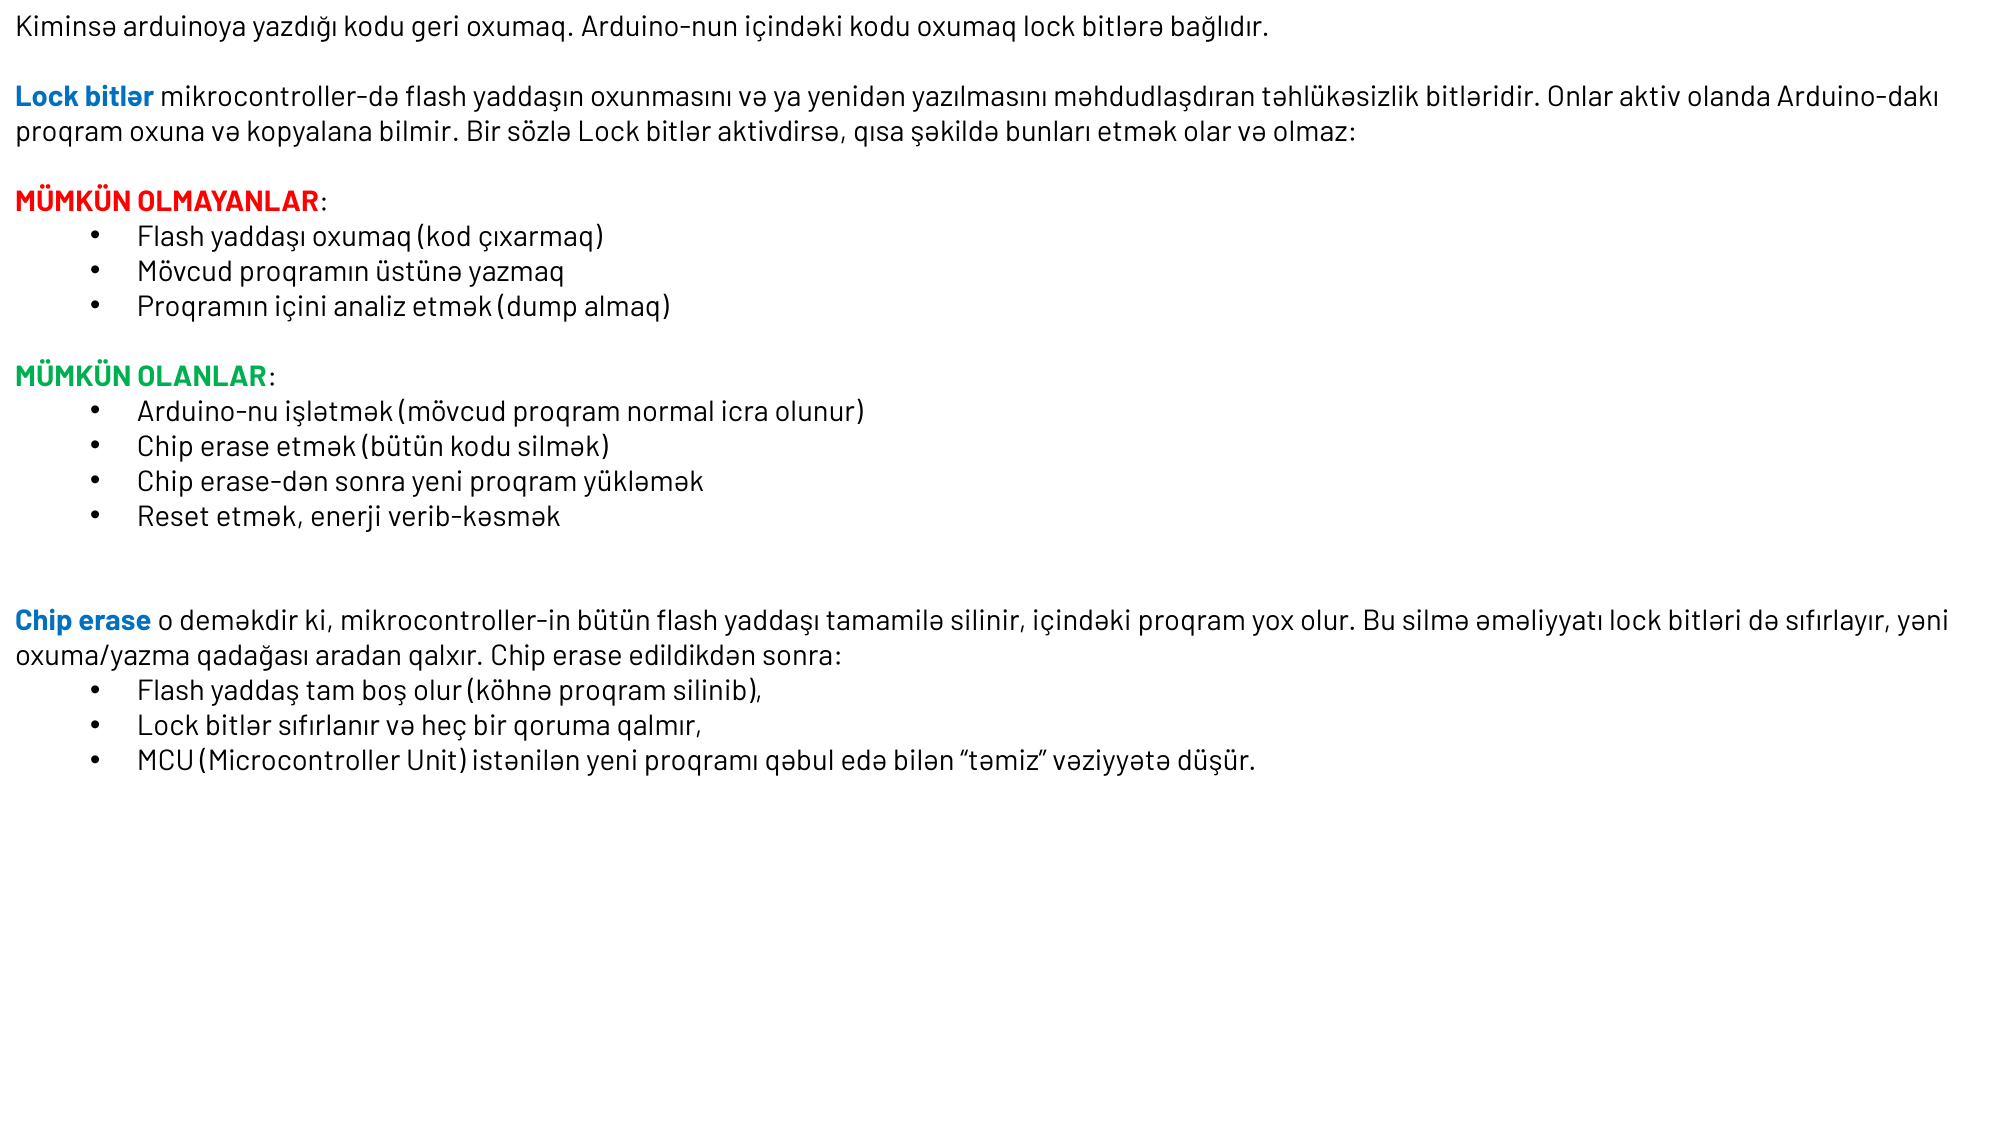

Kiminsə arduinoya yazdığı kodu geri oxumaq. Arduino-nun içindəki kodu oxumaq lock bitlərə bağlıdır.

Lock bitlər mikrocontroller-də flash yaddaşın oxunmasını və ya yenidən yazılmasını məhdudlaşdıran təhlükəsizlik bitləridir. Onlar aktiv olanda Arduino-dakı proqram oxuna və kopyalana bilmir. Bir sözlə Lock bitlər aktivdirsə, qısa şəkildə bunları etmək olar və olmaz:
MÜMKÜN OLMAYANLAR:
Flash yaddaşı oxumaq (kod çıxarmaq)
Mövcud proqramın üstünə yazmaq
Proqramın içini analiz etmək (dump almaq)
MÜMKÜN OLANLAR:
Arduino‑nu işlətmək (mövcud proqram normal icra olunur)
Chip erase etmək (bütün kodu silmək)
Chip erase‑dən sonra yeni proqram yükləmək
Reset etmək, enerji verib‑kəsmək

Chip erase o deməkdir ki, mikrocontroller-in bütün flash yaddaşı tamamilə silinir, içindəki proqram yox olur. Bu silmə əməliyyatı lock bitləri də sıfırlayır, yəni oxuma/yazma qadağası aradan qalxır. Chip erase edildikdən sonra:
Flash yaddaş tam boş olur (köhnə proqram silinib),
Lock bitlər sıfırlanır və heç bir qoruma qalmır,
MCU (Microcontroller Unit) istənilən yeni proqramı qəbul edə bilən “təmiz” vəziyyətə düşür.